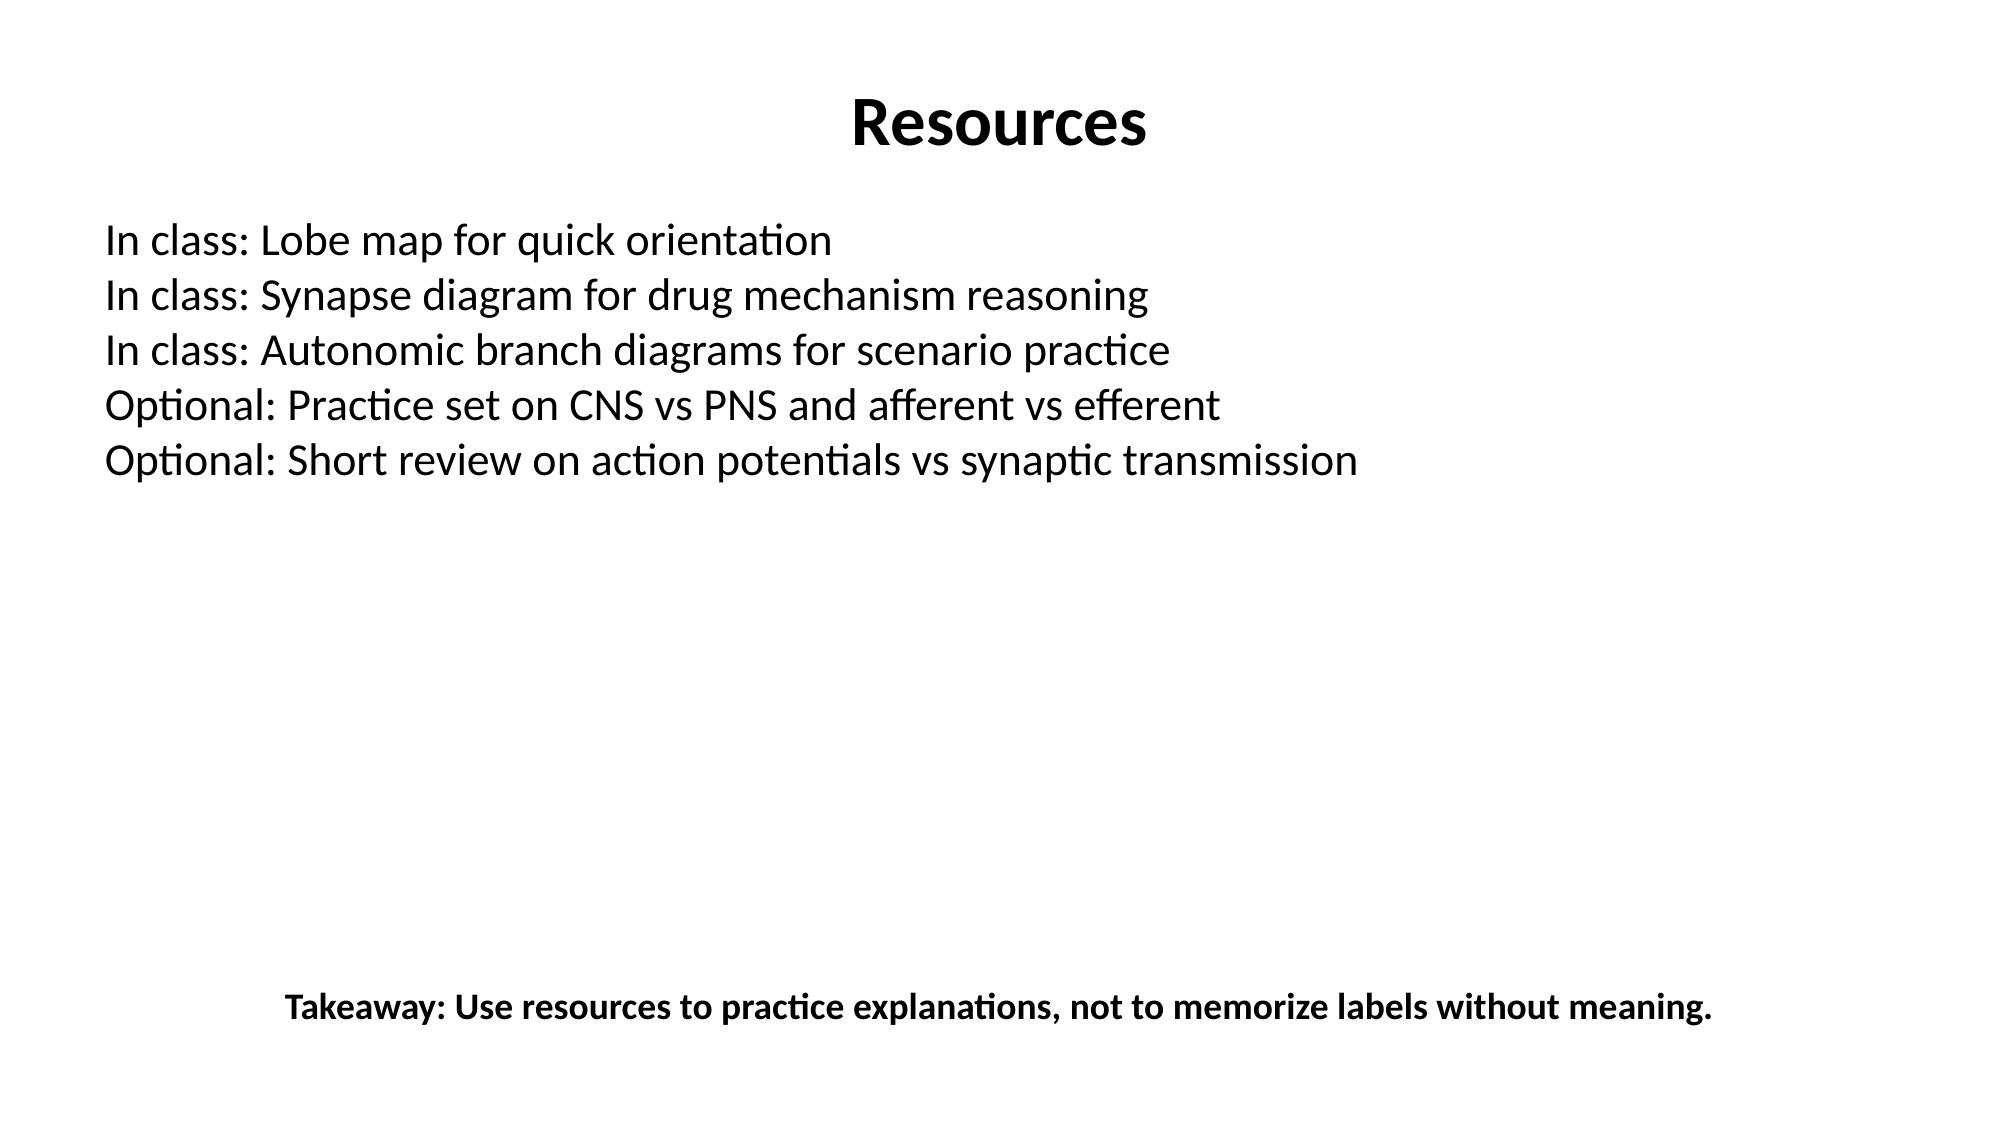

Resources
In class: Lobe map for quick orientation
In class: Synapse diagram for drug mechanism reasoning
In class: Autonomic branch diagrams for scenario practice
Optional: Practice set on CNS vs PNS and afferent vs efferent
Optional: Short review on action potentials vs synaptic transmission
Takeaway: Use resources to practice explanations, not to memorize labels without meaning.